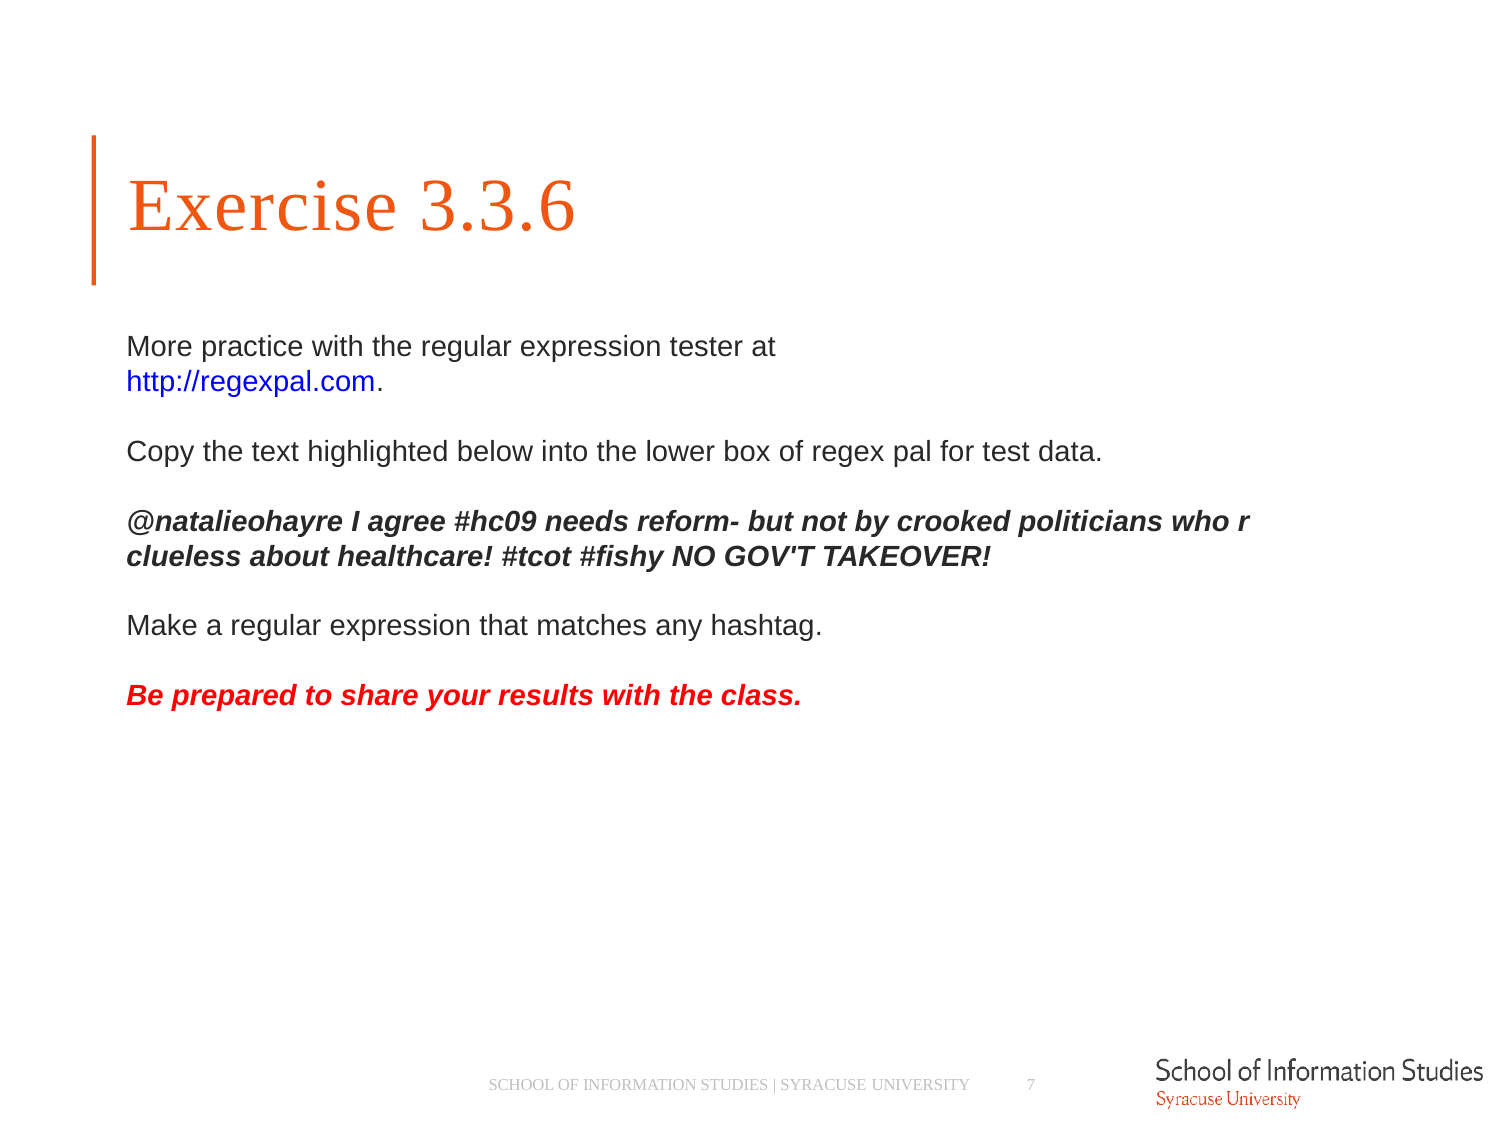

# Exercise 3.3.6
More practice with the regular expression tester at
http://regexpal.com.
Copy the text highlighted below into the lower box of regex pal for test data.
@natalieohayre I agree #hc09 needs reform- but not by crooked politicians who r clueless about healthcare! #tcot #fishy NO GOV'T TAKEOVER!

Make a regular expression that matches any hashtag.

Be prepared to share your results with the class.
SCHOOL OF INFORMATION STUDIES | SYRACUSE UNIVERSITY
7